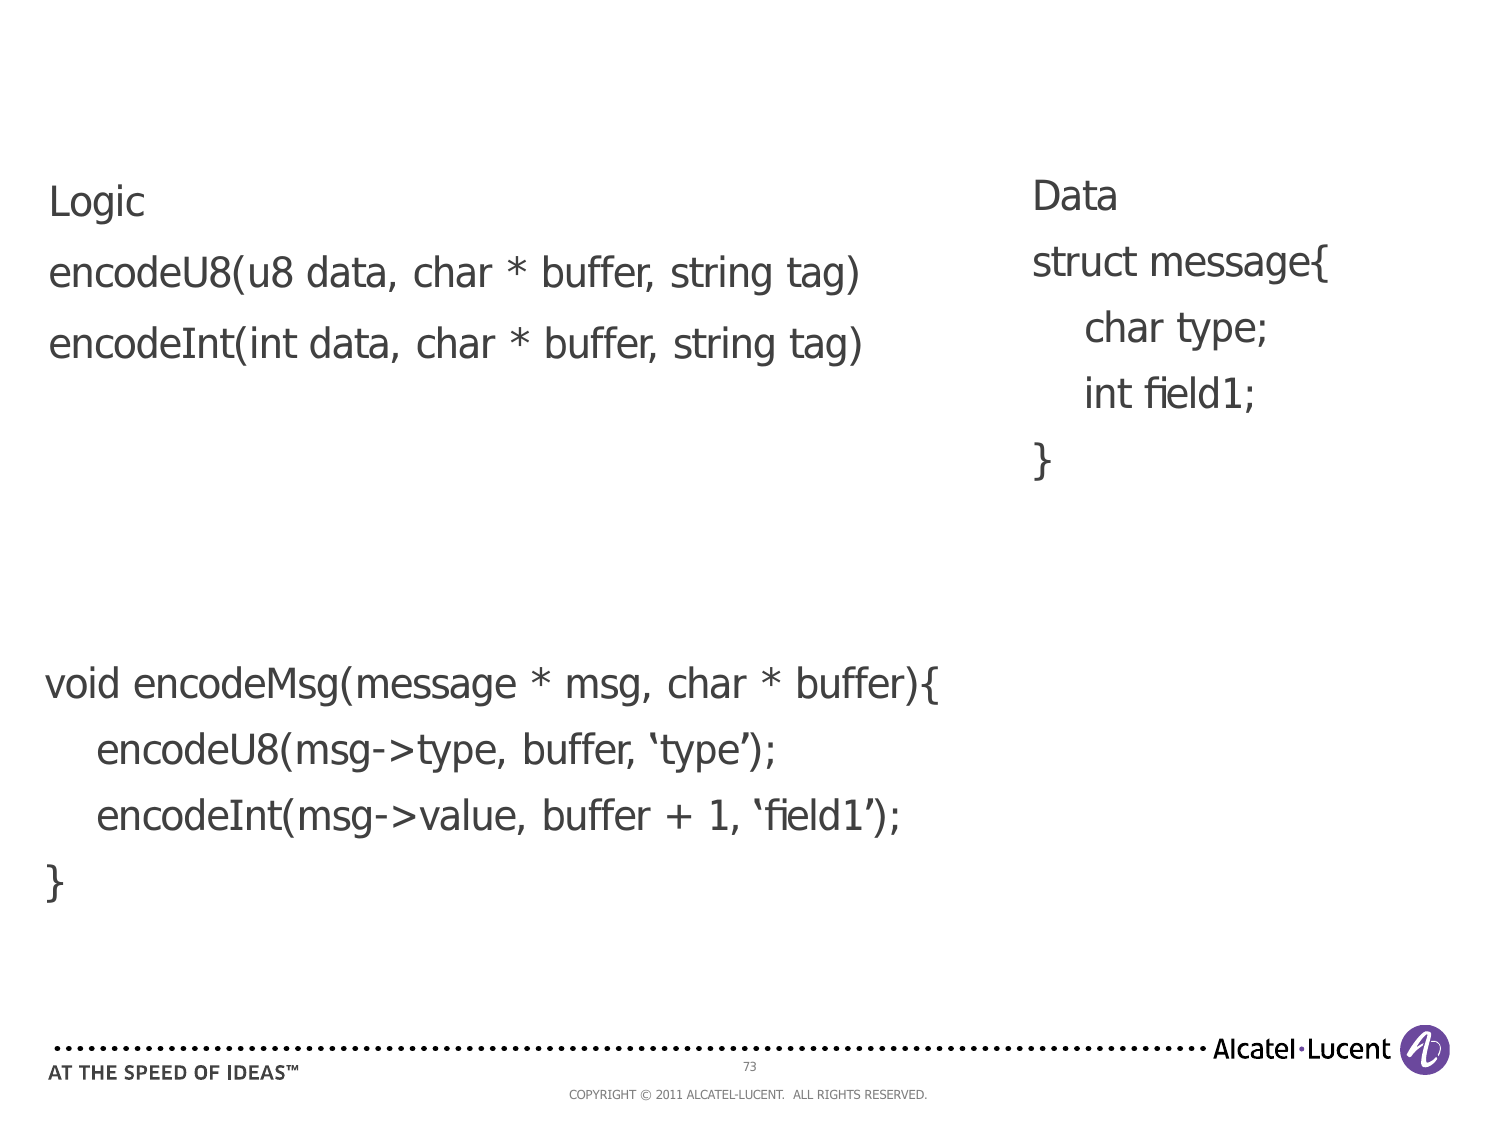

Logic
encodeU8(u8 data, char * buffer, string tag)
encodeInt(int data, char * buffer, string tag)
Data
struct message{
    char type;
    int field1;
}
void encodeMsg(message * msg, char * buffer){
    encodeU8(msg->type, buffer, ‘type’);
    encodeInt(msg->value, buffer + 1, ‘field1’);
}